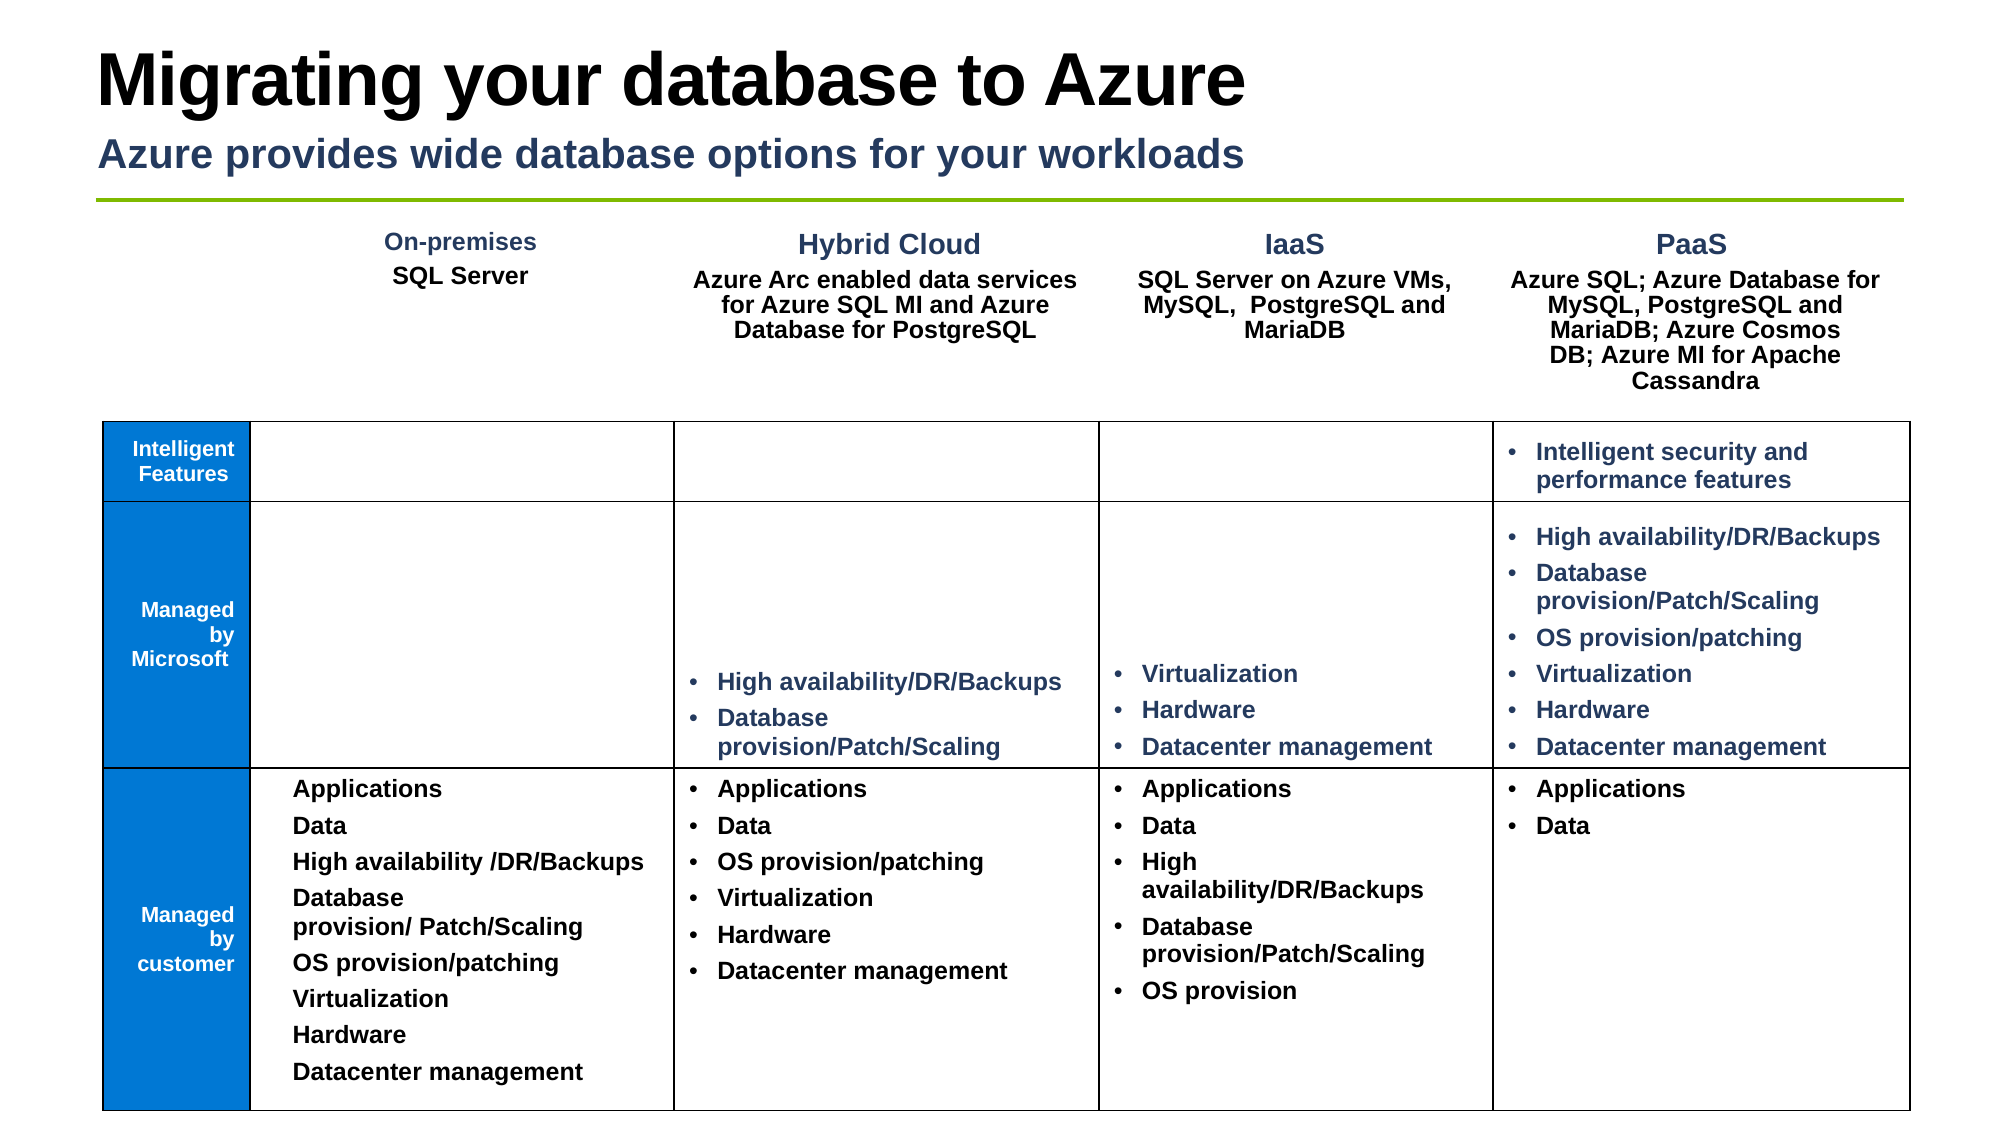

# Migrating your database to Azure
Azure provides wide database options for your workloads
| On-premises SQL Server | Hybrid Cloud Azure Arc enabled data services for Azure SQL MI and Azure Database for PostgreSQL | IaaS SQL Server on Azure VMs, MySQL,  PostgreSQL and MariaDB | PaaS  Azure SQL; Azure Database for MySQL, PostgreSQL and MariaDB; Azure Cosmos DB; Azure MI for Apache Cassandra |
| --- | --- | --- | --- |
| Intelligent Features |  |  |  | Intelligent security and performance features |
| --- | --- | --- | --- | --- |
| Managed by Microsoft |  | High availability/DR/Backups Database provision/Patch/Scaling | Virtualization Hardware Datacenter management | High availability/DR/Backups Database provision/Patch/Scaling OS provision/patching Virtualization Hardware Datacenter management |
| Managed by customer | Applications Data High availability /DR/Backups Database provision/ Patch/Scaling OS provision/patching Virtualization Hardware Datacenter management | Applications Data OS provision/patching Virtualization Hardware Datacenter management | Applications Data High availability/DR/Backups Database provision/Patch/Scaling OS provision | Applications Data |